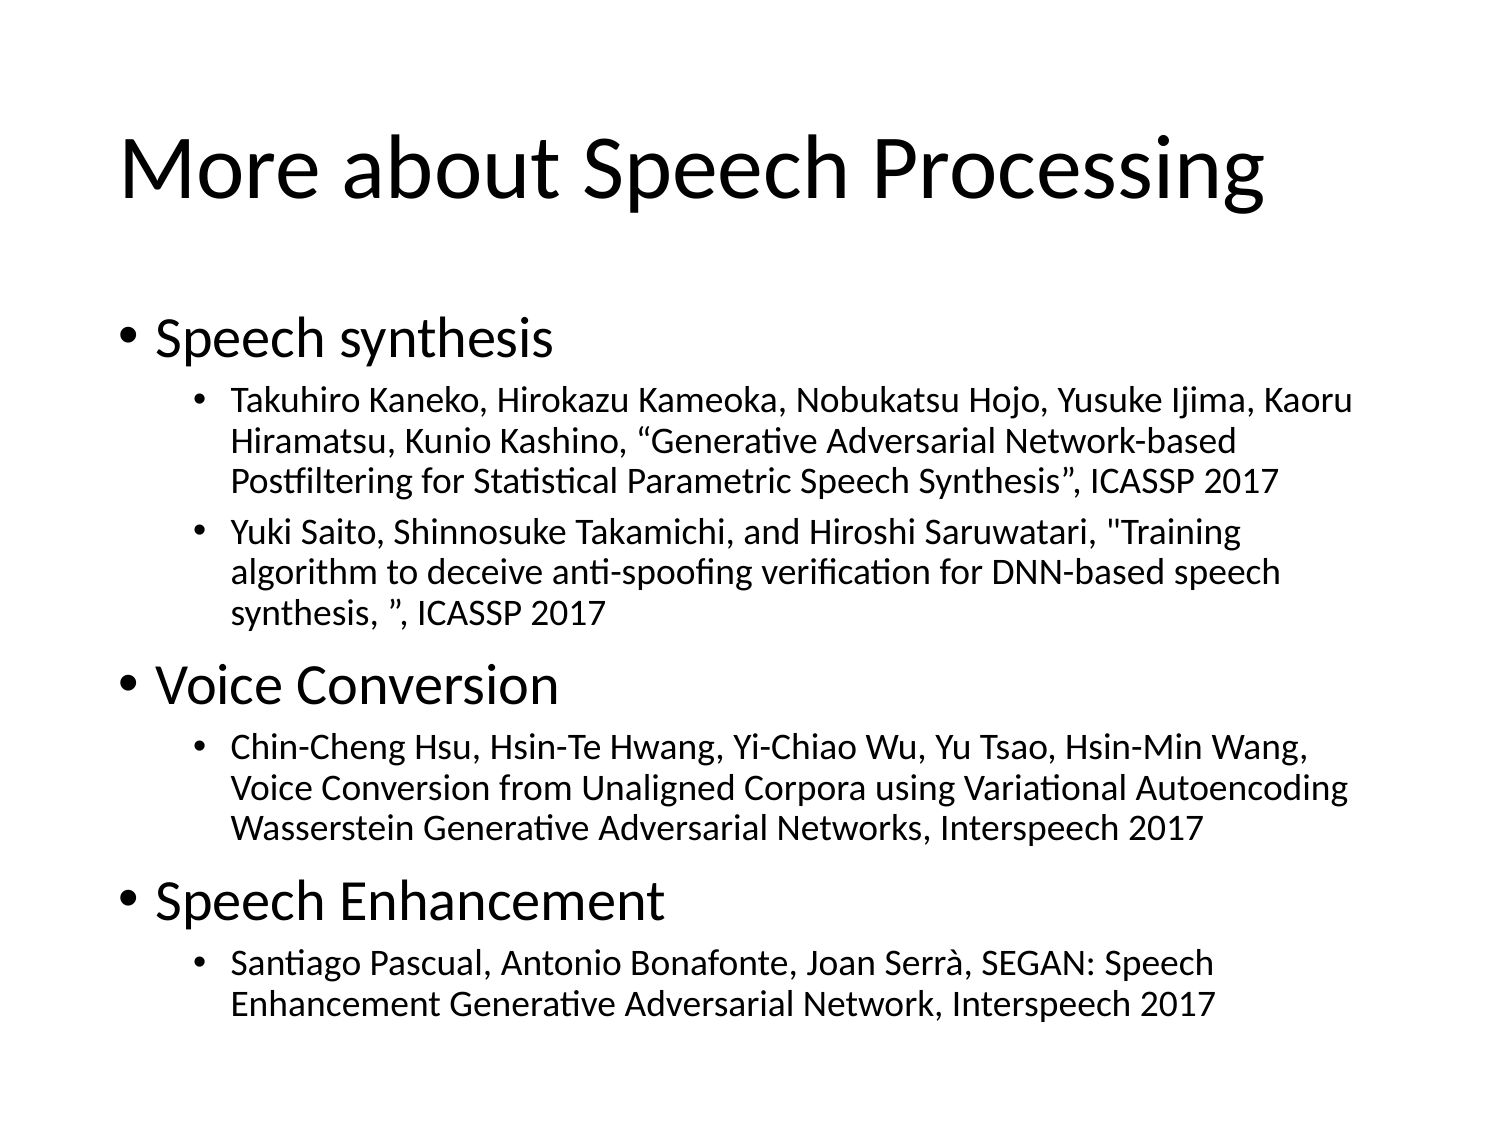

# More about Speech Processing
Speech synthesis
Takuhiro Kaneko, Hirokazu Kameoka, Nobukatsu Hojo, Yusuke Ijima, Kaoru Hiramatsu, Kunio Kashino, “Generative Adversarial Network-based Postfiltering for Statistical Parametric Speech Synthesis”, ICASSP 2017
Yuki Saito, Shinnosuke Takamichi, and Hiroshi Saruwatari, "Training algorithm to deceive anti-spoofing verification for DNN-based speech synthesis, ”, ICASSP 2017
Voice Conversion
Chin-Cheng Hsu, Hsin-Te Hwang, Yi-Chiao Wu, Yu Tsao, Hsin-Min Wang, Voice Conversion from Unaligned Corpora using Variational Autoencoding Wasserstein Generative Adversarial Networks, Interspeech 2017
Speech Enhancement
Santiago Pascual, Antonio Bonafonte, Joan Serrà, SEGAN: Speech Enhancement Generative Adversarial Network, Interspeech 2017